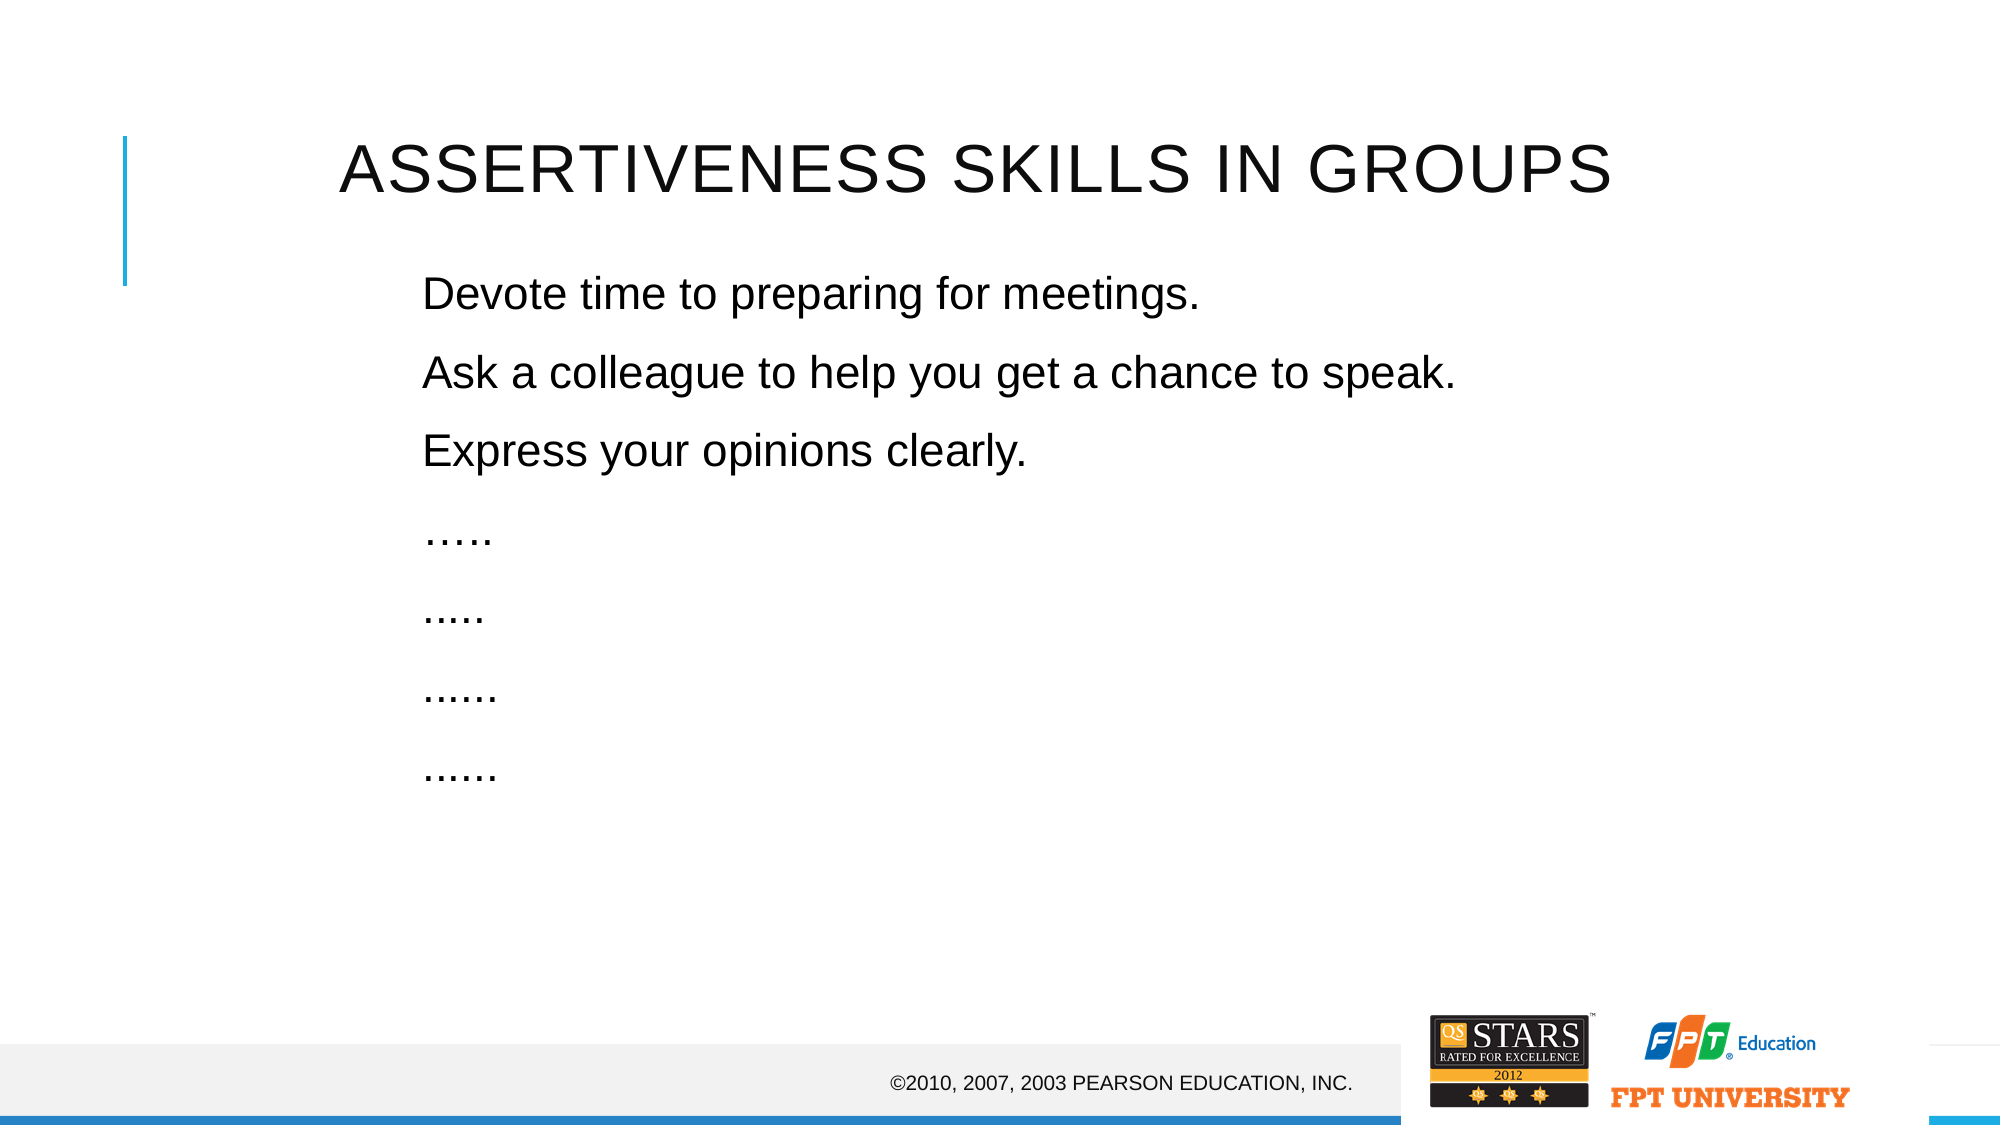

# Assertiveness Skills in Groups
Devote time to preparing for meetings.
Ask a colleague to help you get a chance to speak.
Express your opinions clearly.
…..
.....
......
......
©2010, 2007, 2003 Pearson Education, Inc.